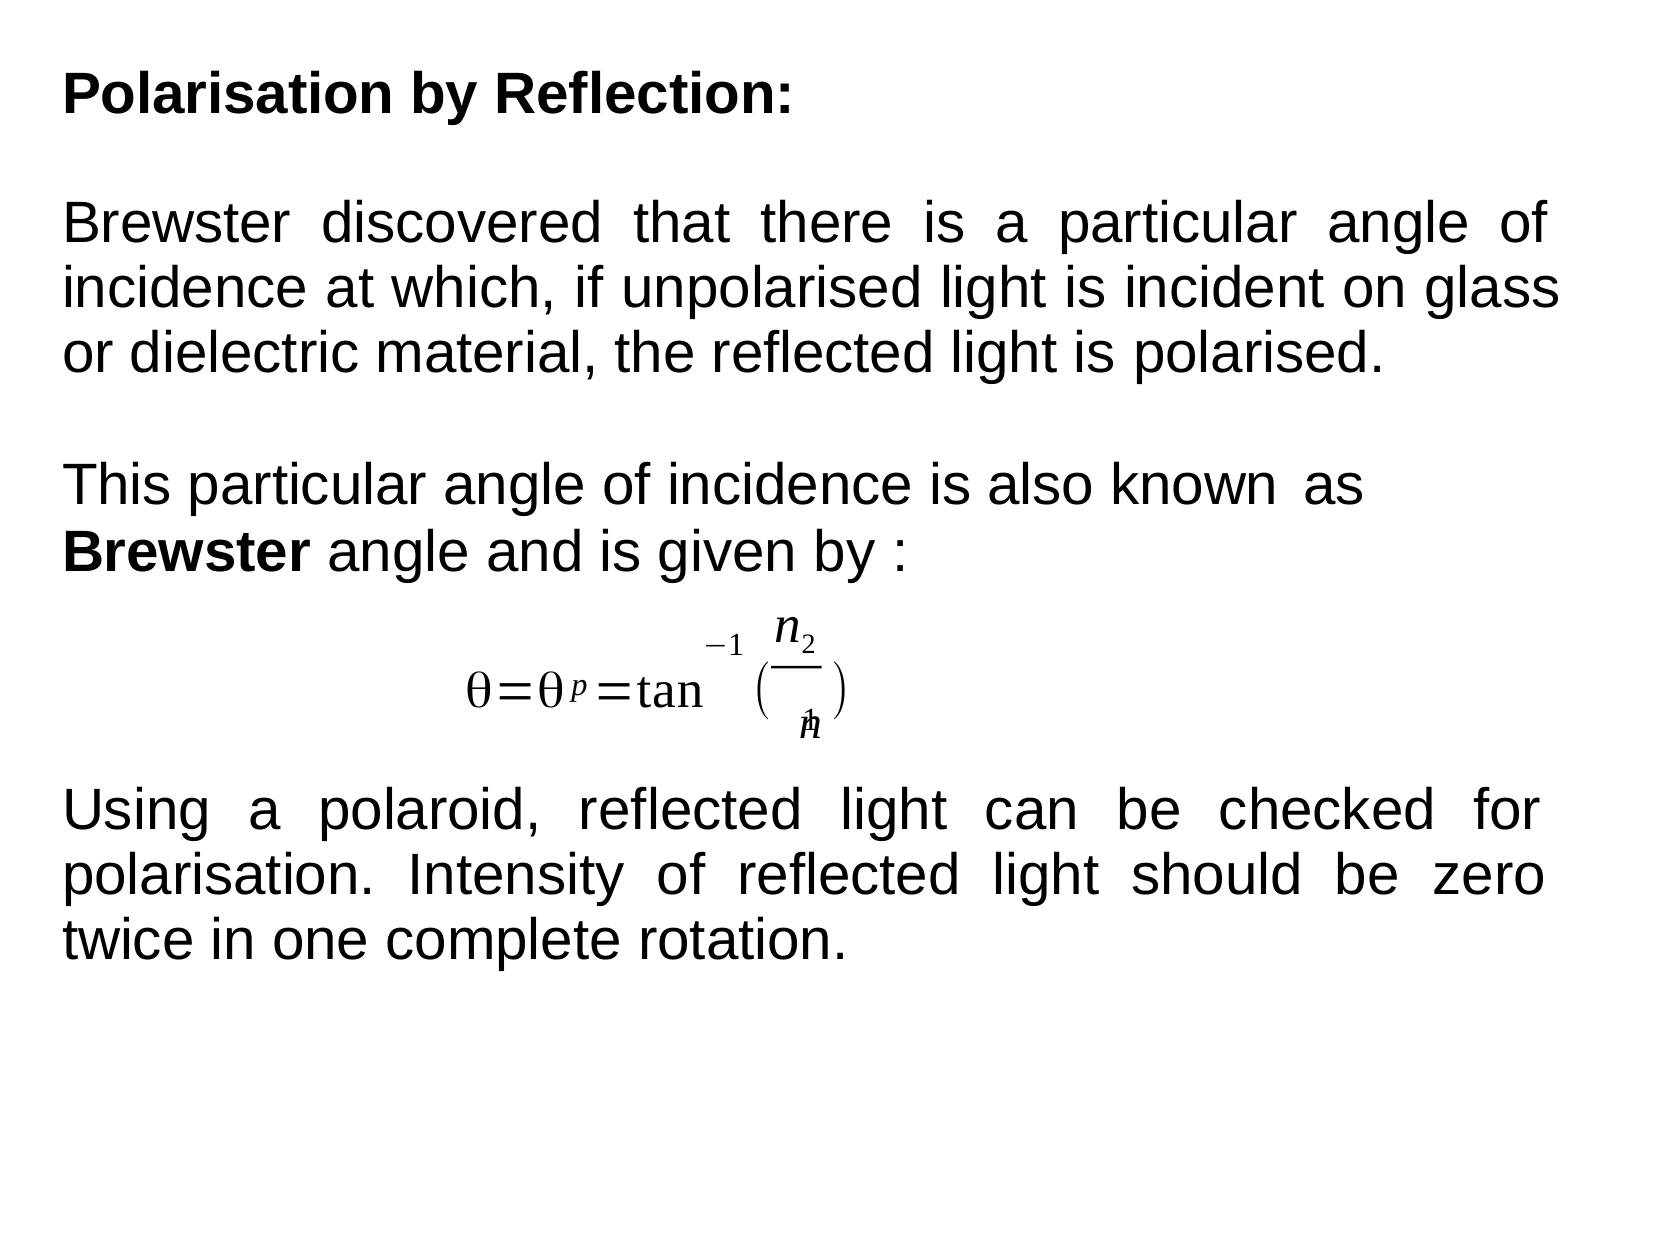

# Polarisation by Reflection:
Brewster discovered that there is a particular angle of  incidence at which, if unpolarised light is incident on glass  or dielectric material, the reflected light is polarised.

This particular angle of incidence is also known as
Brewster angle and is given by :
n2
−1
θ=θ =tan	( n	)
p

1
Using a polaroid, reflected light can be checked for  polarisation. Intensity of reflected light should be zero  twice in one complete rotation.